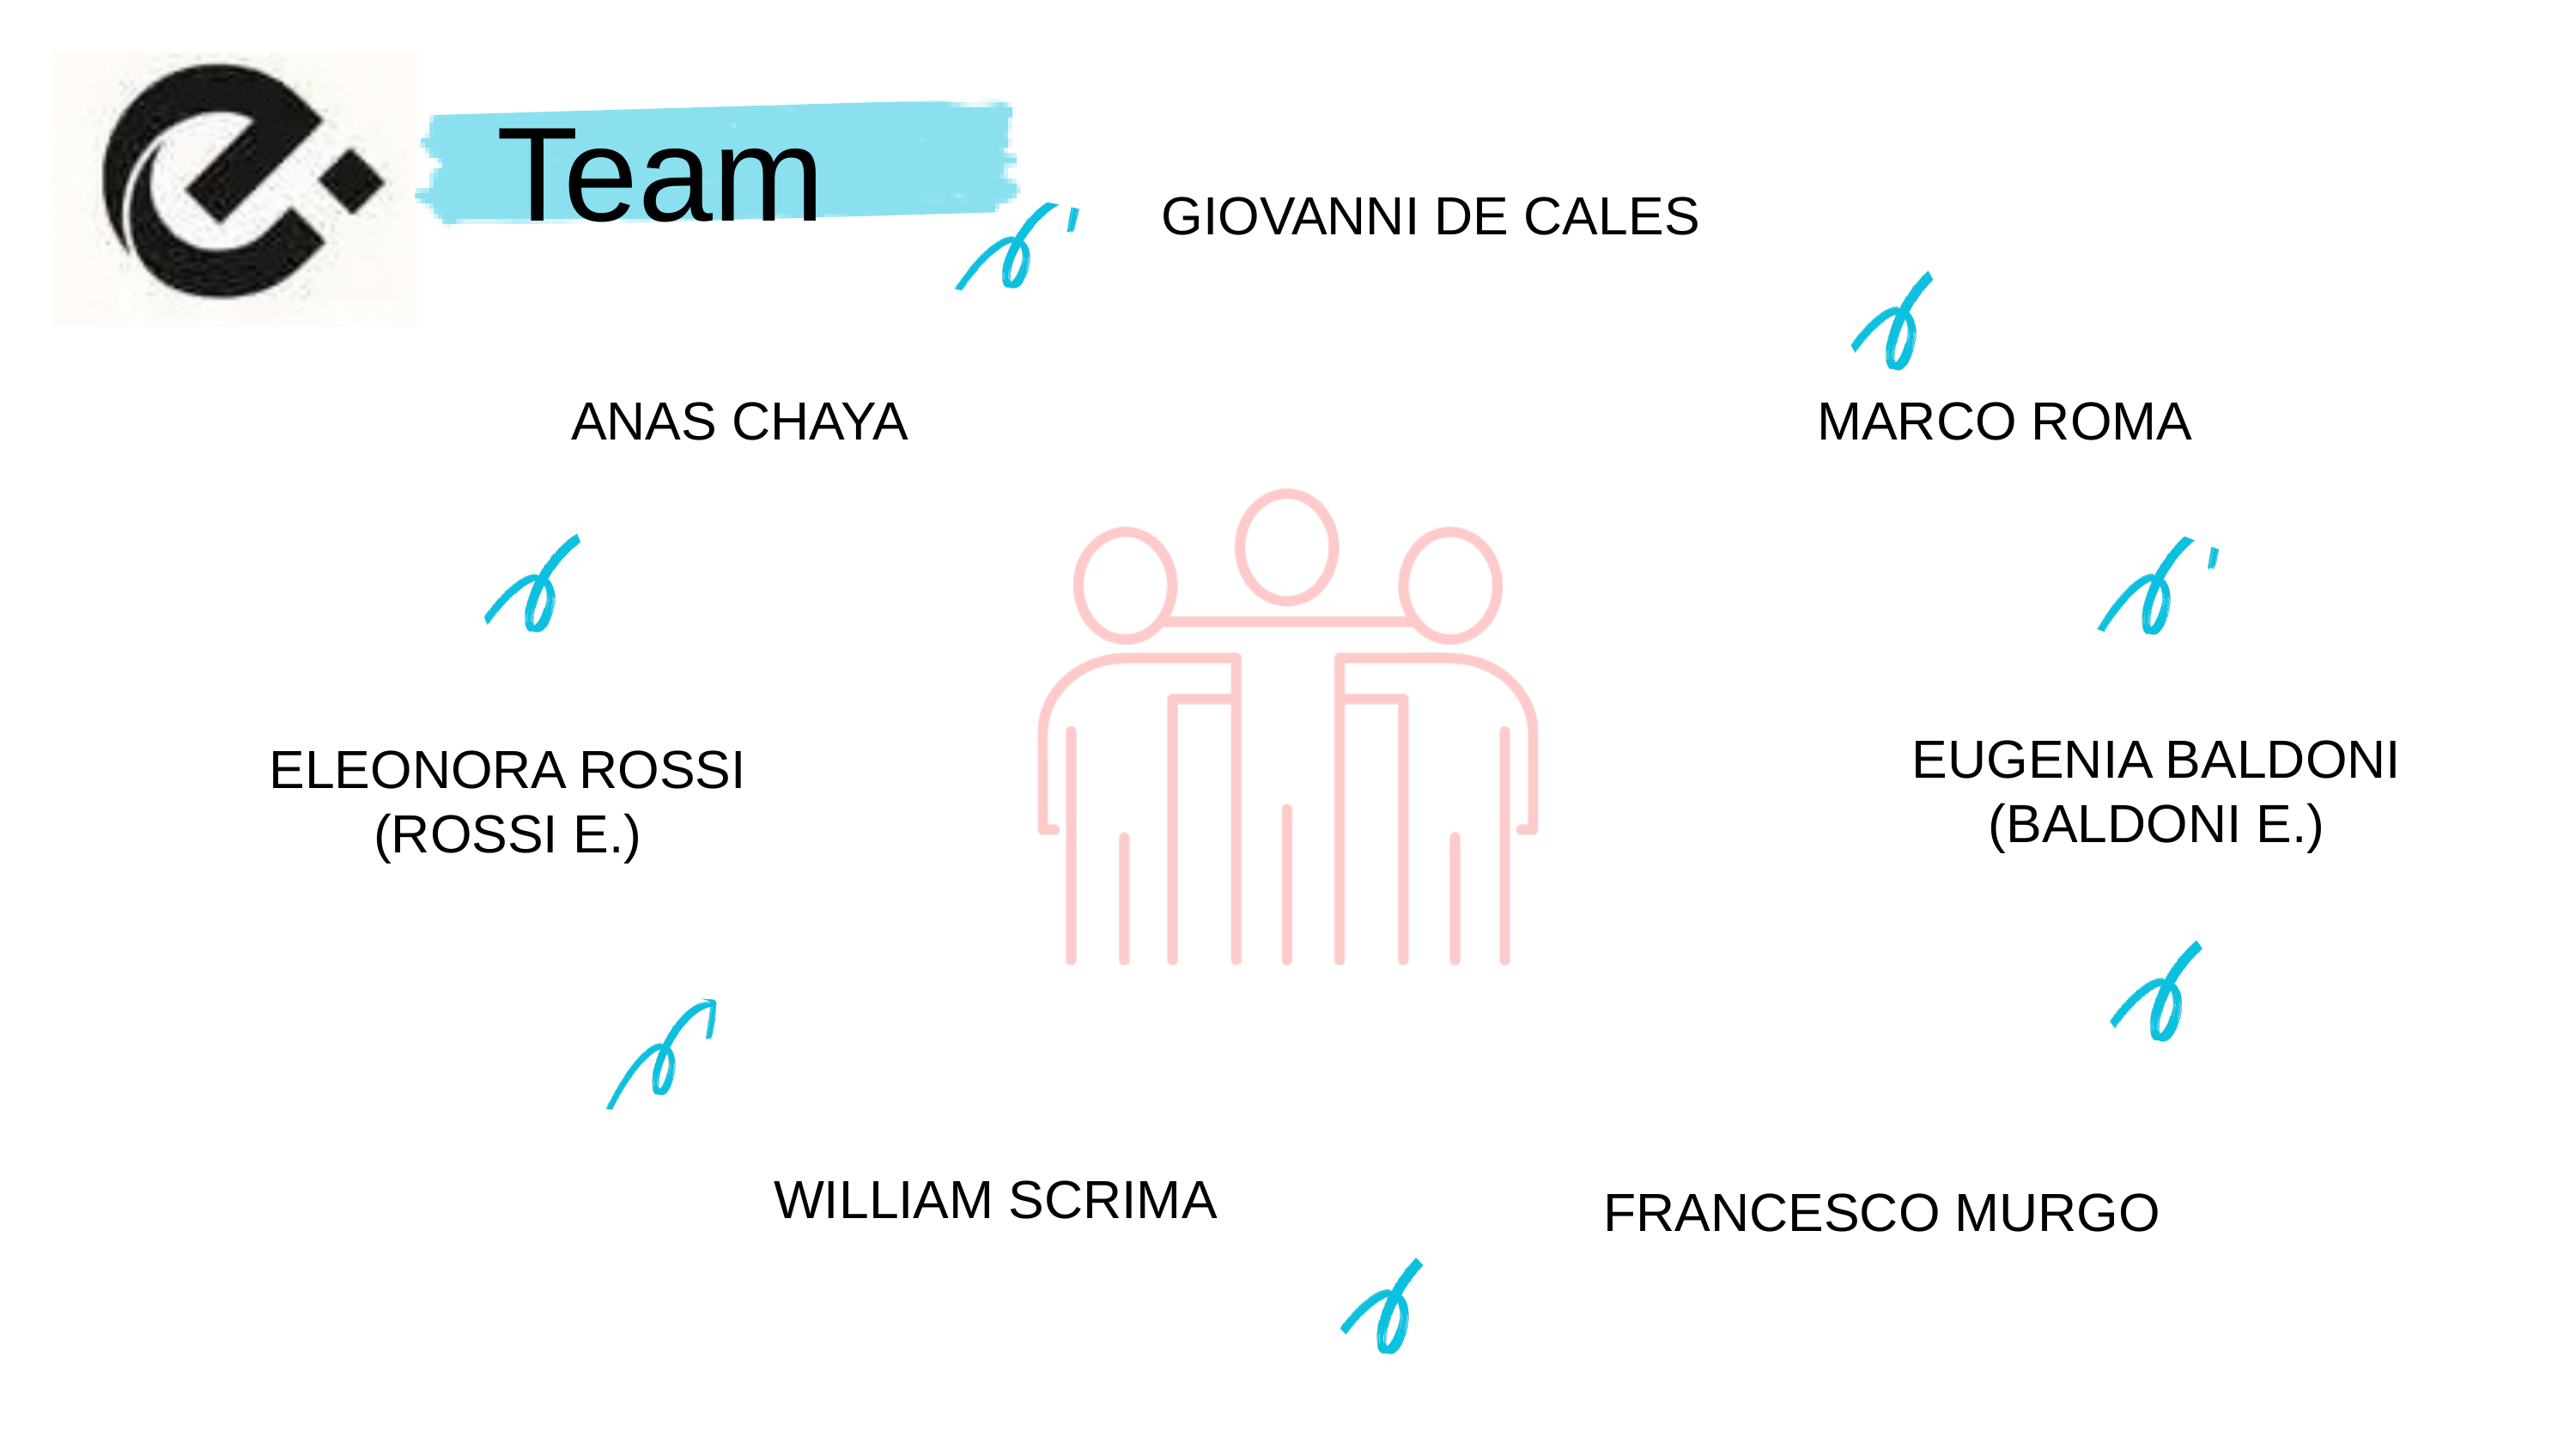

Team

GIOVANNI DE CALES

ANAS CHAYA
MARCO ROMA

EUGENIA BALDONI (BALDONI E.)
ELEONORA ROSSI (ROSSI E.)

WILLIAM SCRIMA
FRANCESCO MURGO